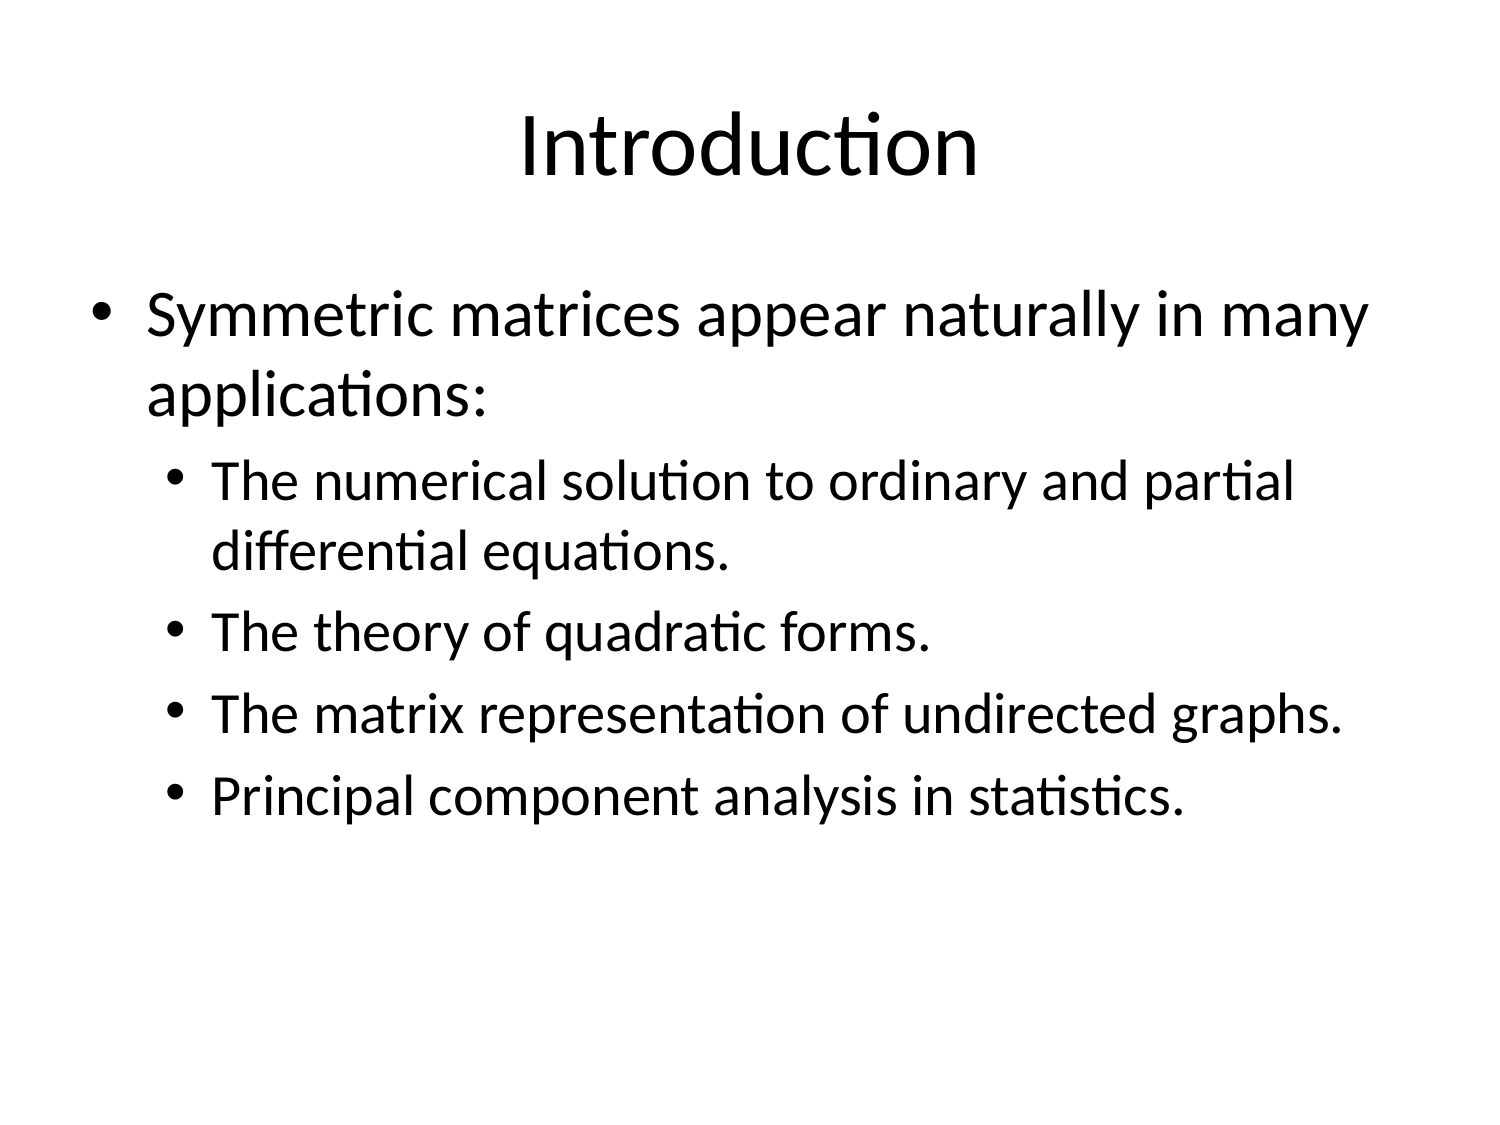

# Introduction
Symmetric matrices appear naturally in many applications:
The numerical solution to ordinary and partial differential equations.
The theory of quadratic forms.
The matrix representation of undirected graphs.
Principal component analysis in statistics.